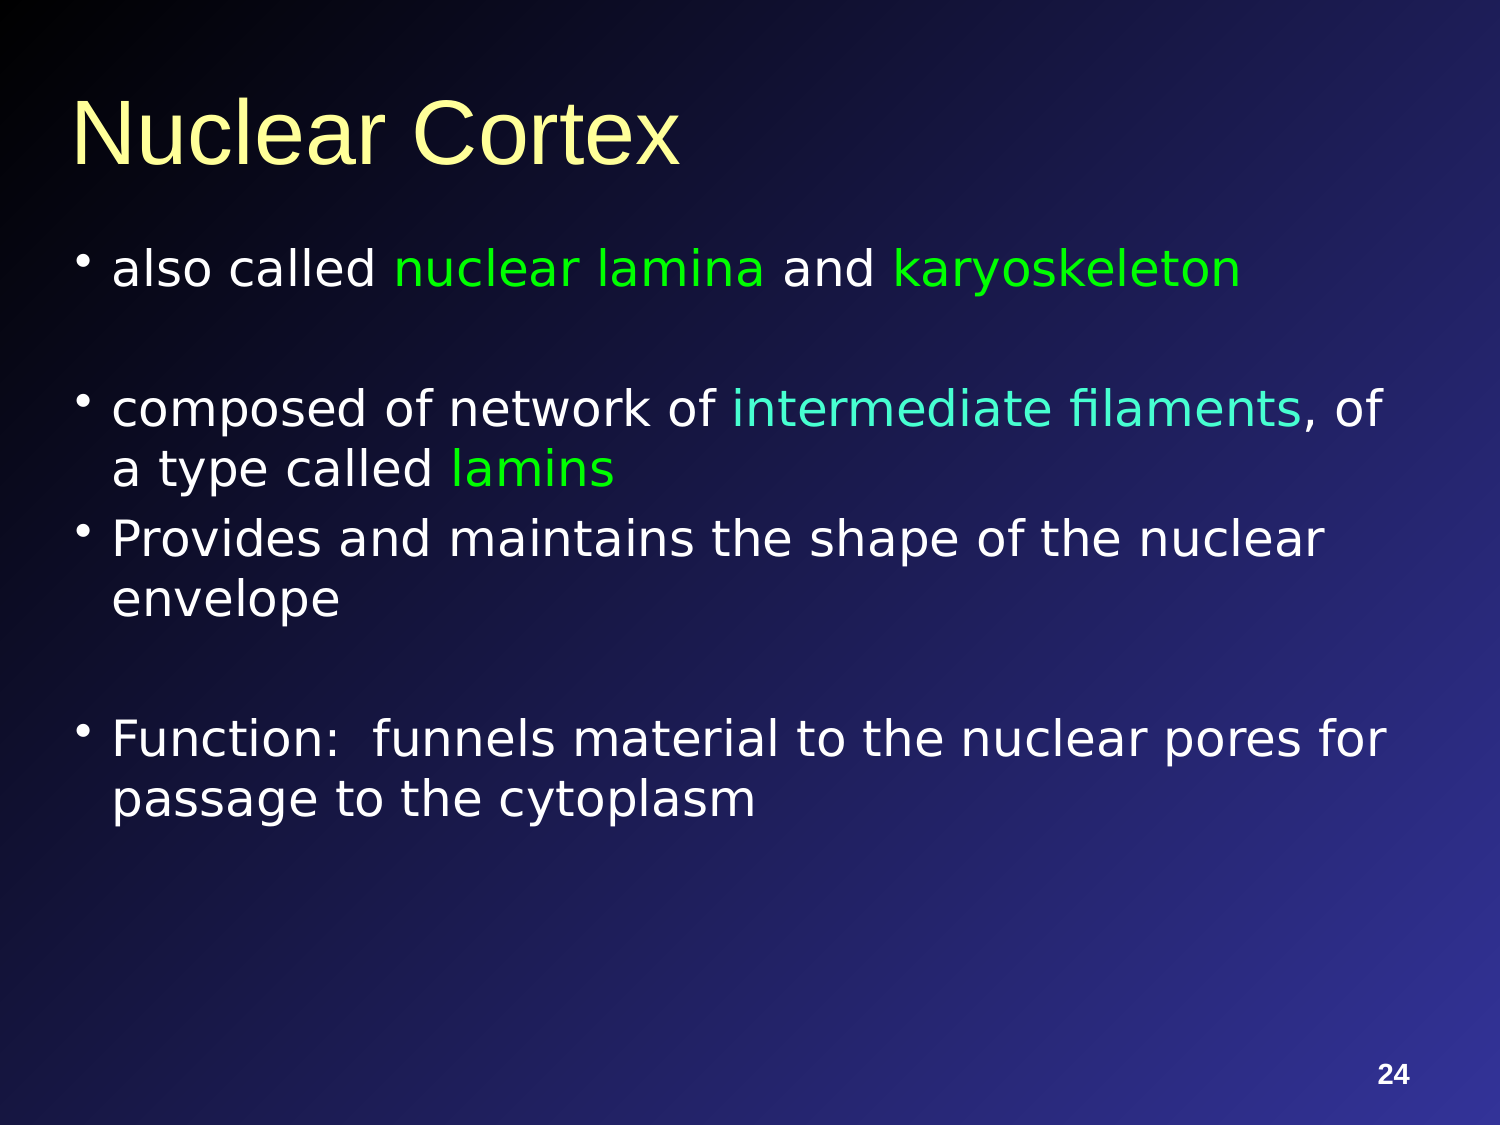

# Nuclear Cortex
also called nuclear lamina and karyoskeleton

composed of network of intermediate filaments, of a type called lamins
Provides and maintains the shape of the nuclear envelope

Function:  funnels material to the nuclear pores for passage to the cytoplasm
24